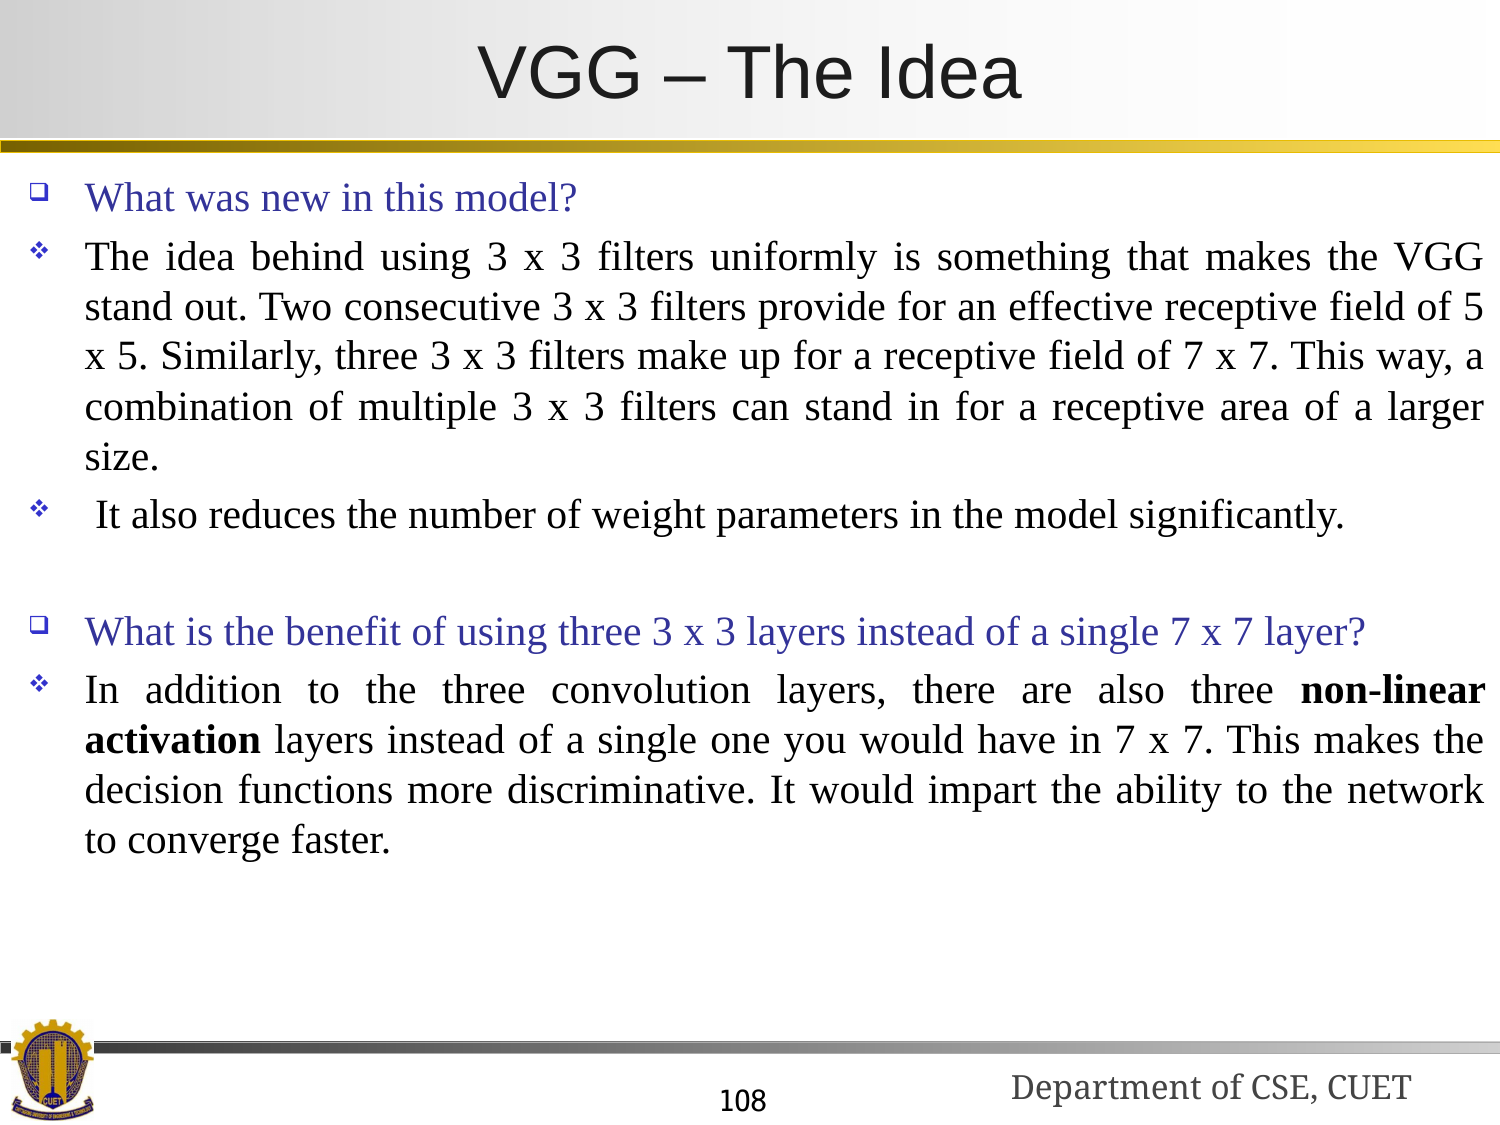

# VGG – The Idea
What was new in this model?
The idea behind using 3 x 3 filters uniformly is something that makes the VGG stand out. Two consecutive 3 x 3 filters provide for an effective receptive field of 5 x 5. Similarly, three 3 x 3 filters make up for a receptive field of 7 x 7. This way, a combination of multiple 3 x 3 filters can stand in for a receptive area of a larger size.
 It also reduces the number of weight parameters in the model significantly.

What is the benefit of using three 3 x 3 layers instead of a single 7 x 7 layer?
In addition to the three convolution layers, there are also three non-linear activation layers instead of a single one you would have in 7 x 7. This makes the decision functions more discriminative. It would impart the ability to the network to converge faster.